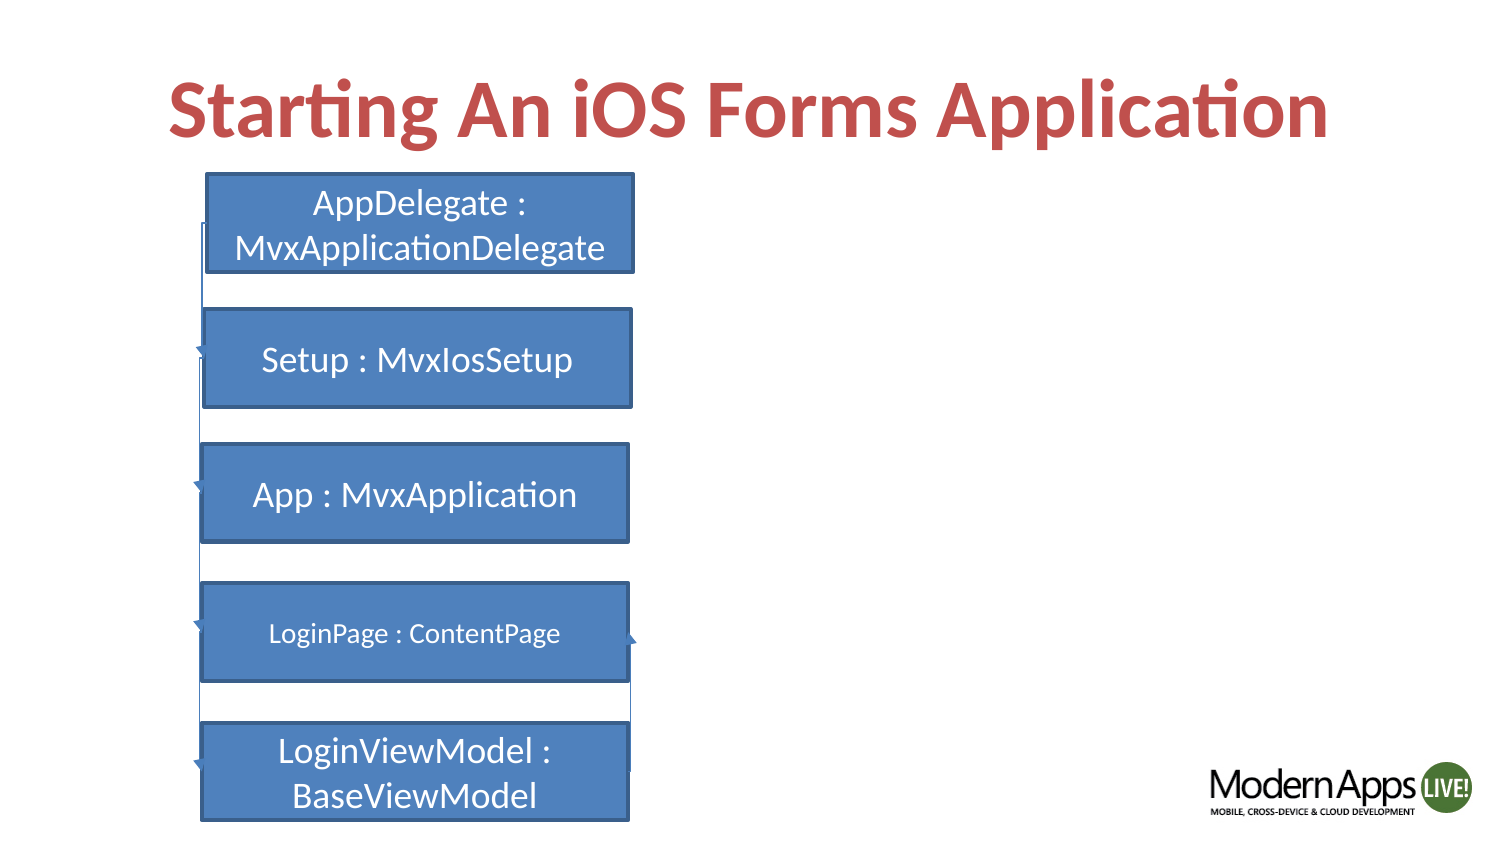

# Starting An iOS Forms Application
AppDelegate : MvxApplicationDelegate
Setup : MvxIosSetup
App : MvxApplication
LoginPage : ContentPage
LoginViewModel : BaseViewModel